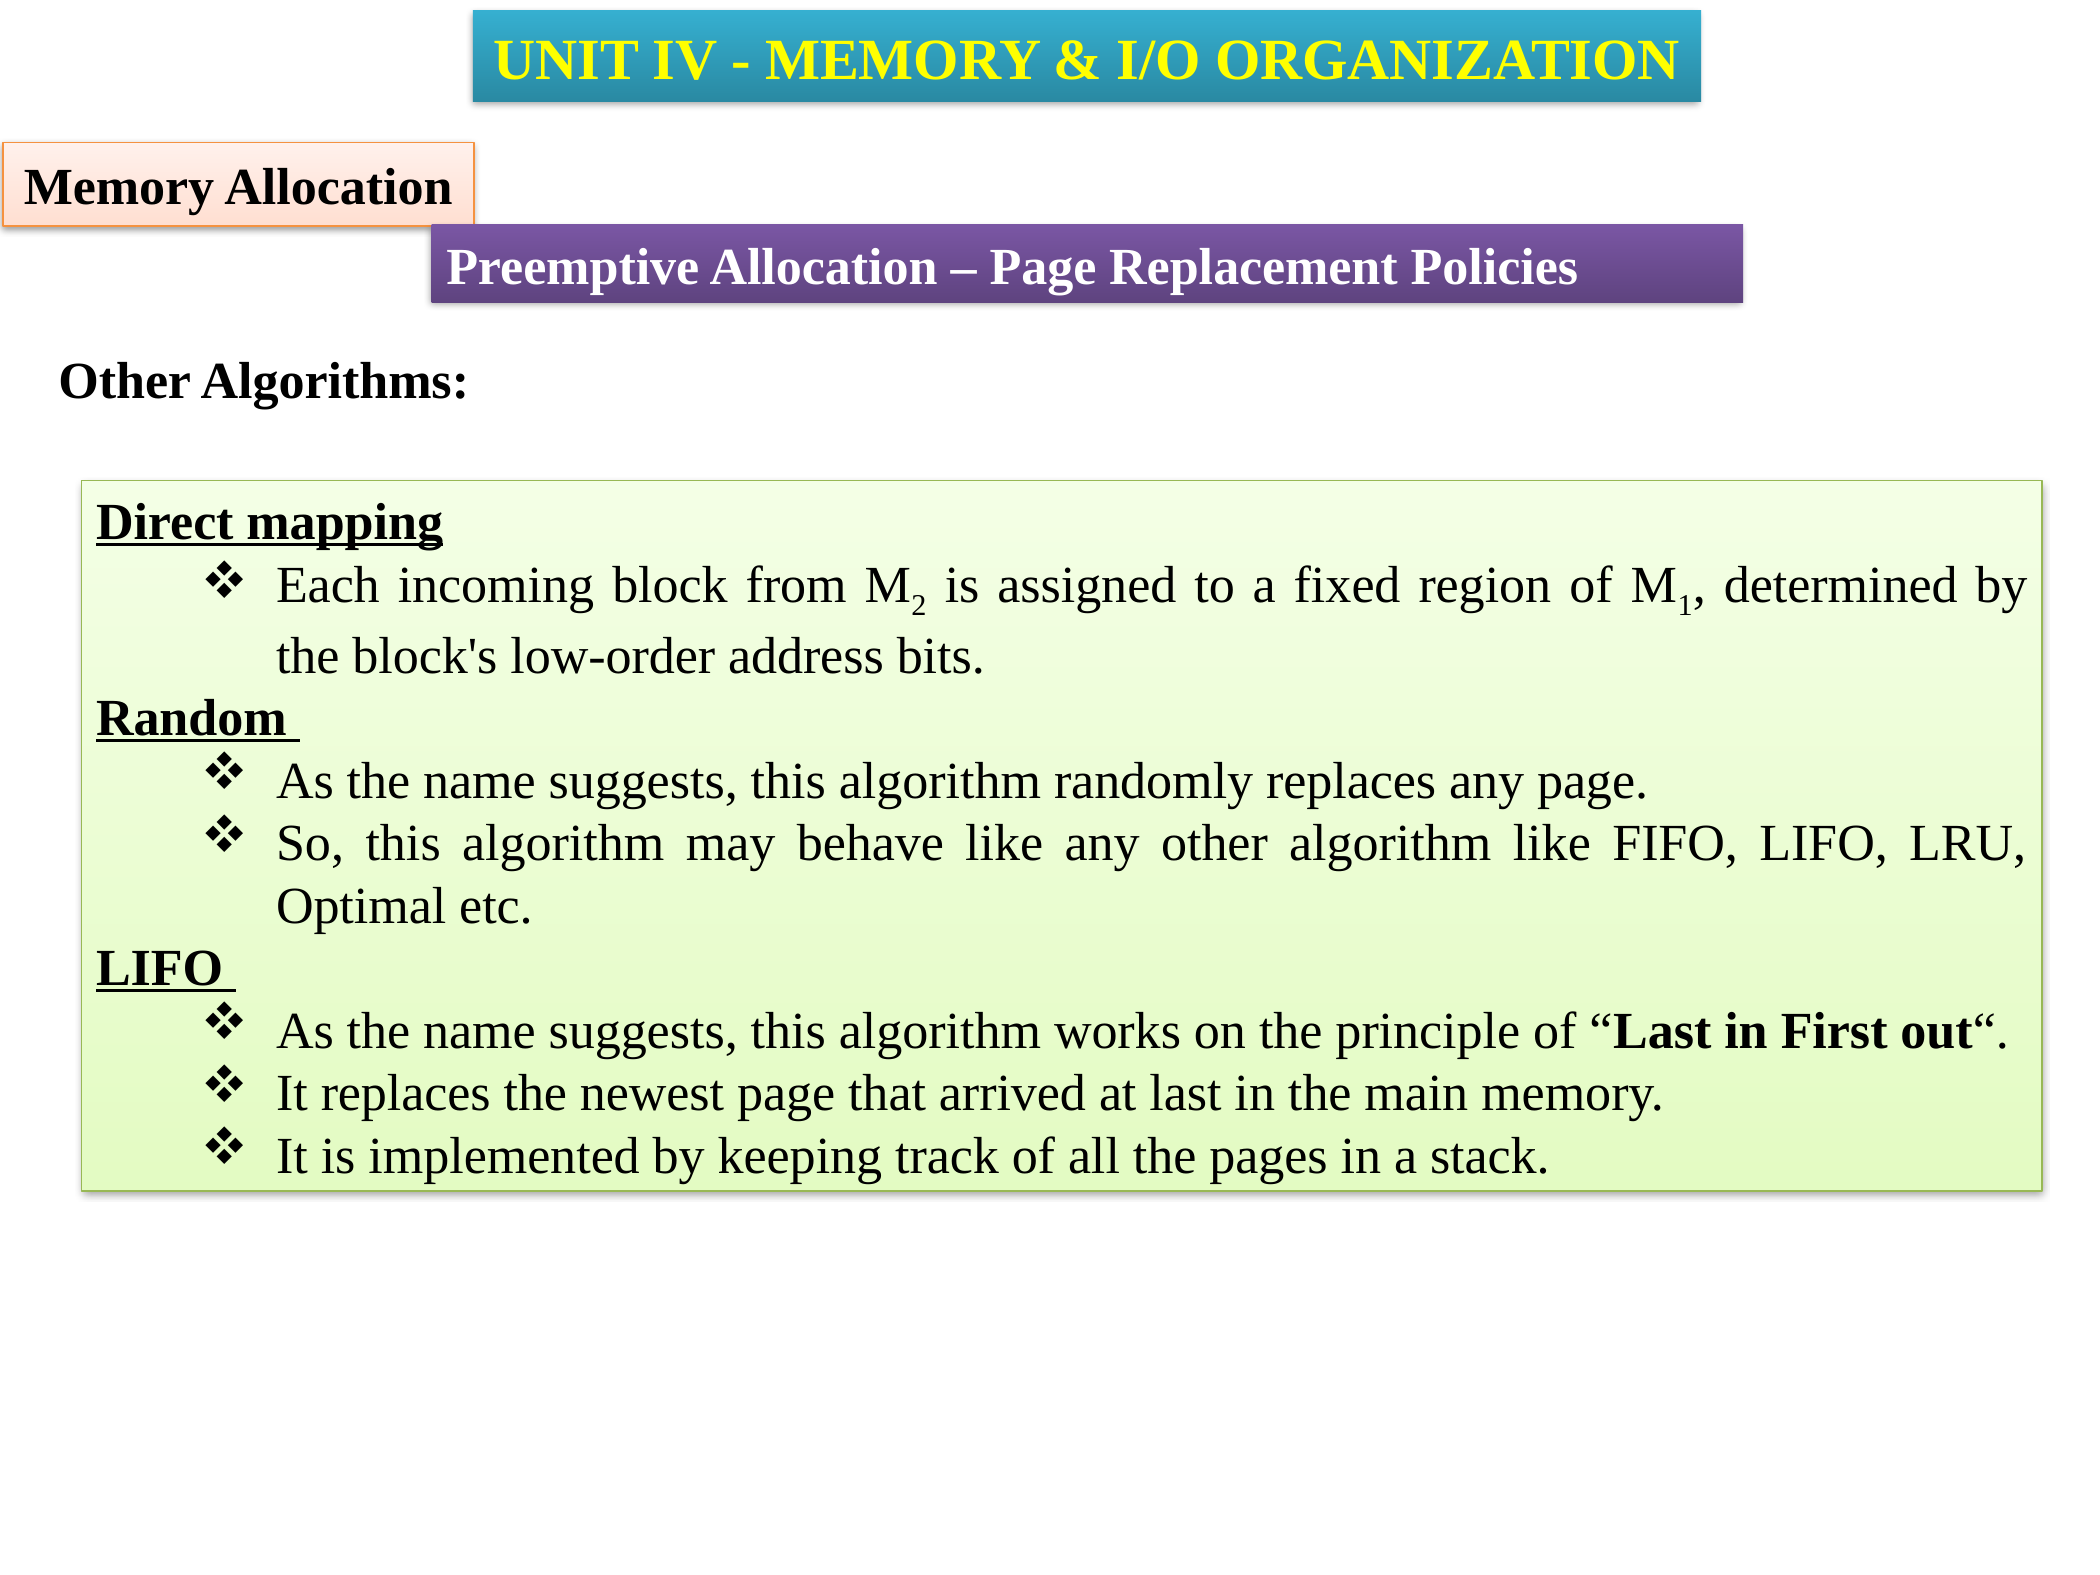

UNIT IV - MEMORY & I/O ORGANIZATION
Memory Allocation
Preemptive Allocation – Page Replacement Policies
Other Algorithms:
Direct mapping
Each incoming block from M2 is assigned to a fixed region of M1, determined by the block's low-order address bits.
Random
As the name suggests, this algorithm randomly replaces any page.
So, this algorithm may behave like any other algorithm like FIFO, LIFO, LRU, Optimal etc.
LIFO
As the name suggests, this algorithm works on the principle of “Last in First out“.
It replaces the newest page that arrived at last in the main memory.
It is implemented by keeping track of all the pages in a stack.